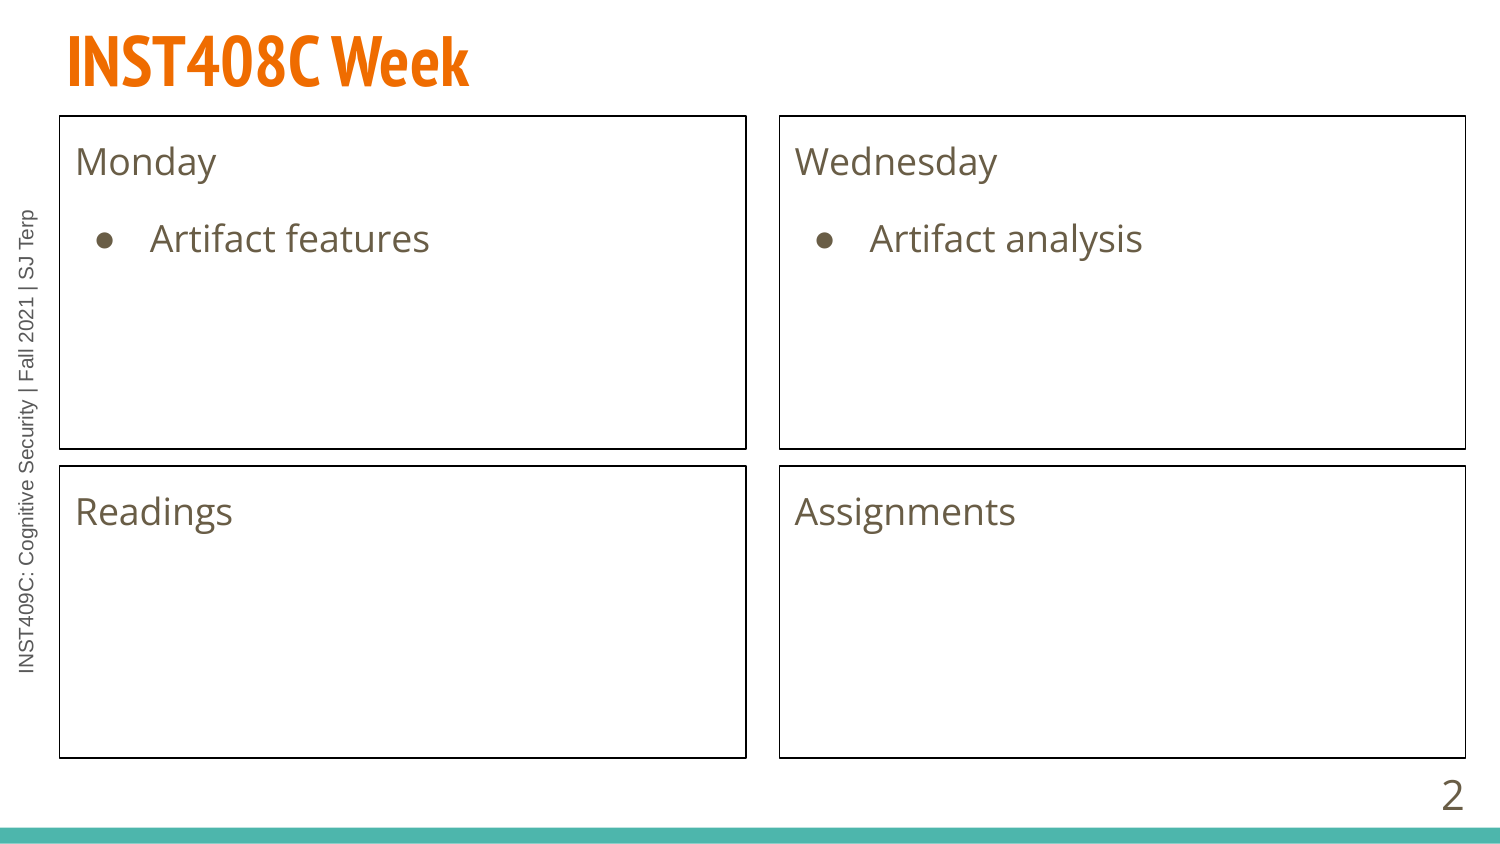

# INST408C Week
Monday
Artifact features
Wednesday
Artifact analysis
Readings

Assignments

2